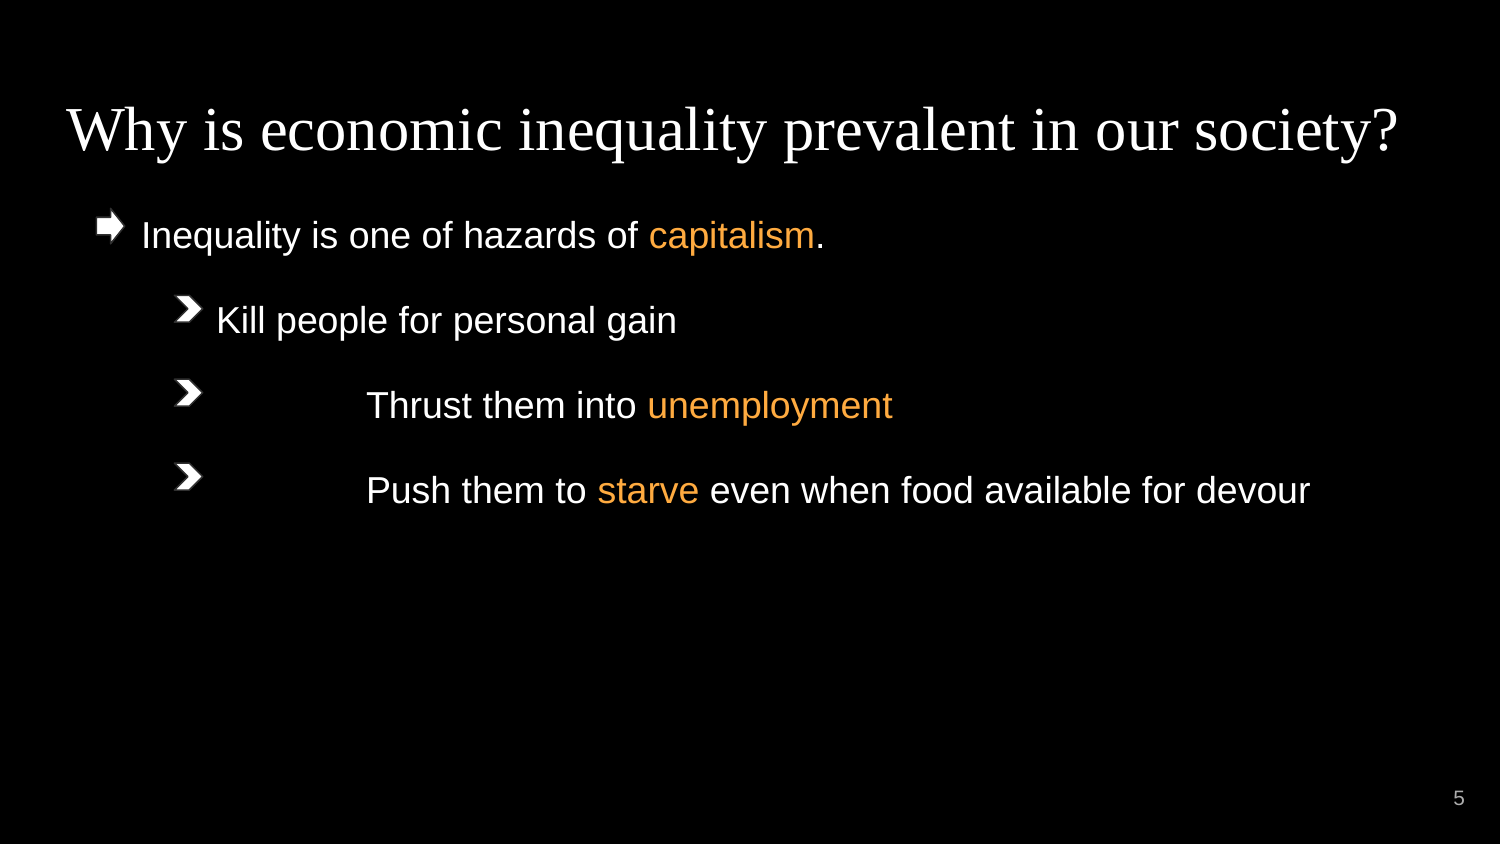

# Why is economic inequality prevalent in our society?
Inequality is one of hazards of capitalism.
Kill people for personal gain
		Thrust them into unemployment
		Push them to starve even when food available for devour

5